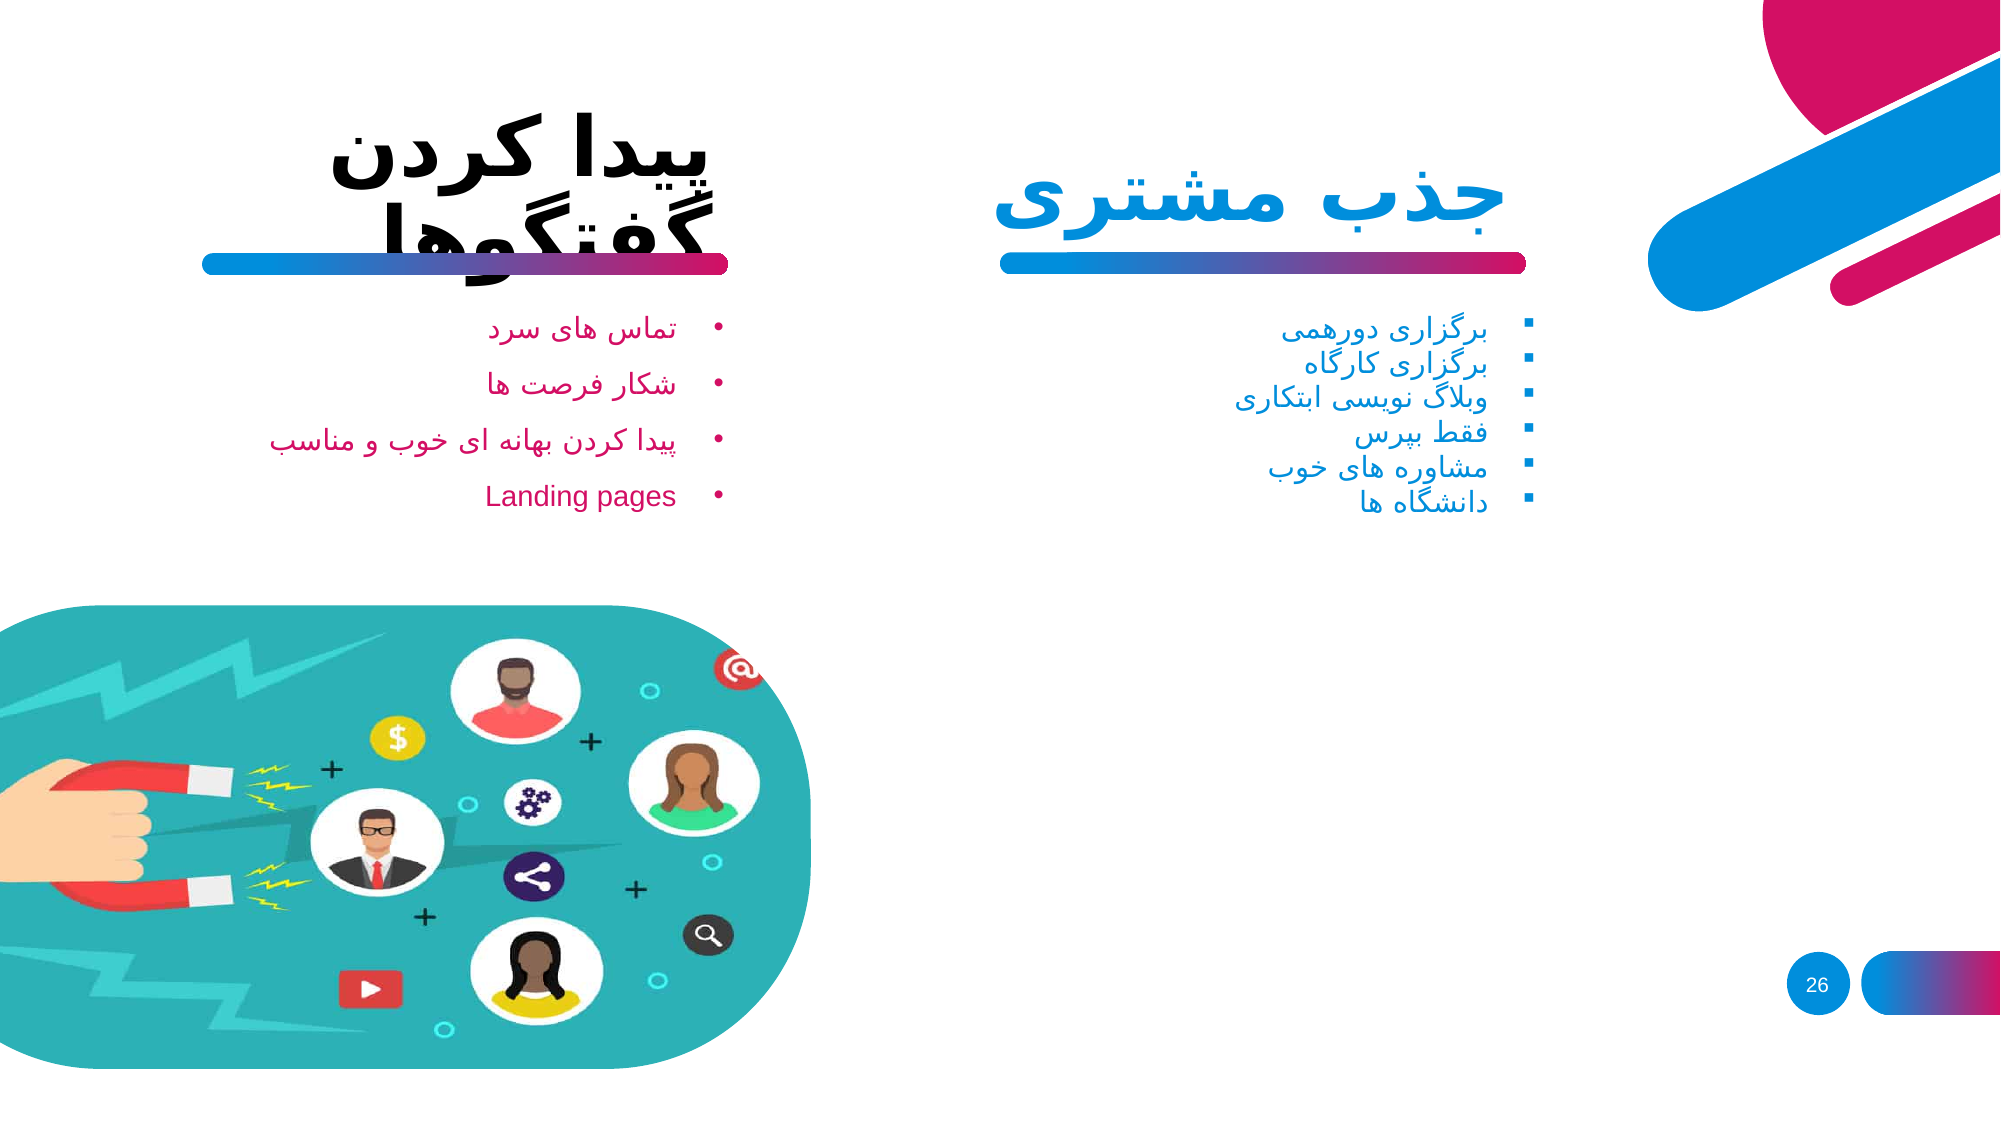

جذب مشتری
پیدا کردن گفتگوها

تماس های سرد
شکار فرصت ها
پیدا کردن بهانه ای خوب و مناسب
Landing pages

برگزاری دورهمی
برگزاری کارگاه
وبلاگ نویسی ابتکاری
فقط بپرس
مشاوره های خوب
دانشگاه ها

26